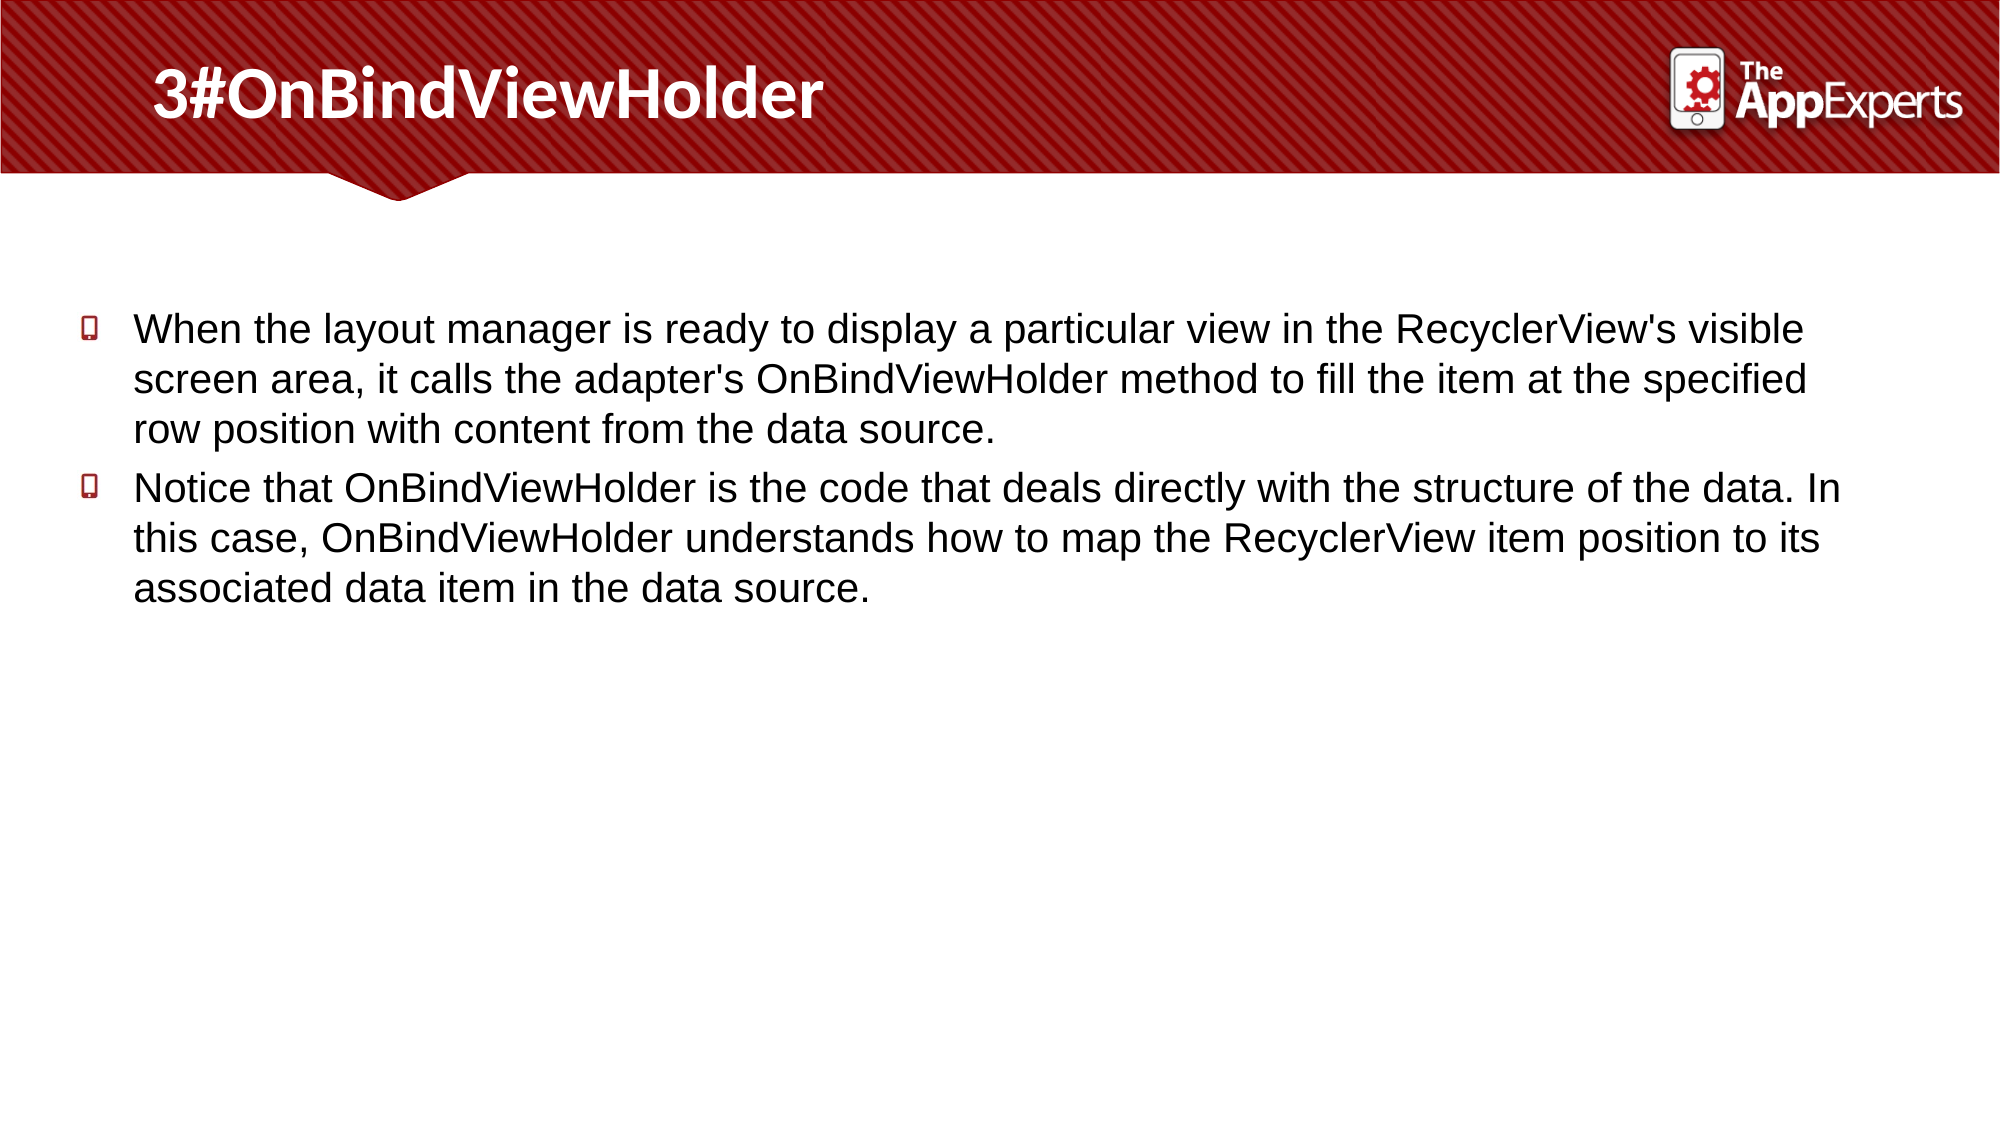

3#OnBindViewHolder

When the layout manager is ready to display a particular view in the RecyclerView's visible screen area, it calls the adapter's OnBindViewHolder method to fill the item at the specified row position with content from the data source.
Notice that OnBindViewHolder is the code that deals directly with the structure of the data. In this case, OnBindViewHolder understands how to map the RecyclerView item position to its associated data item in the data source.